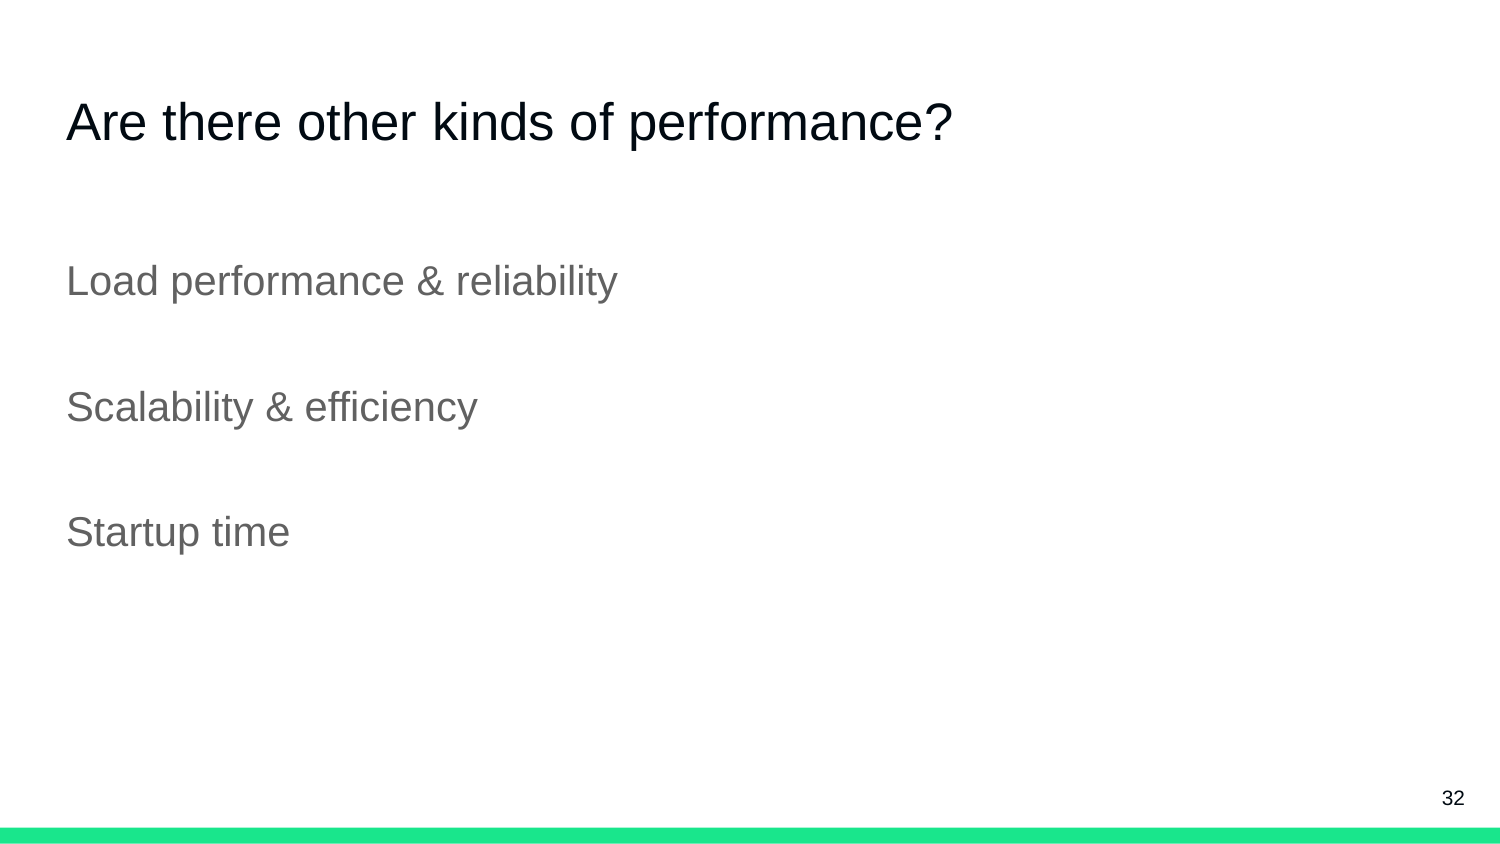

# Are there other kinds of performance?
Load performance & reliability
Scalability & efficiency
Startup time
32